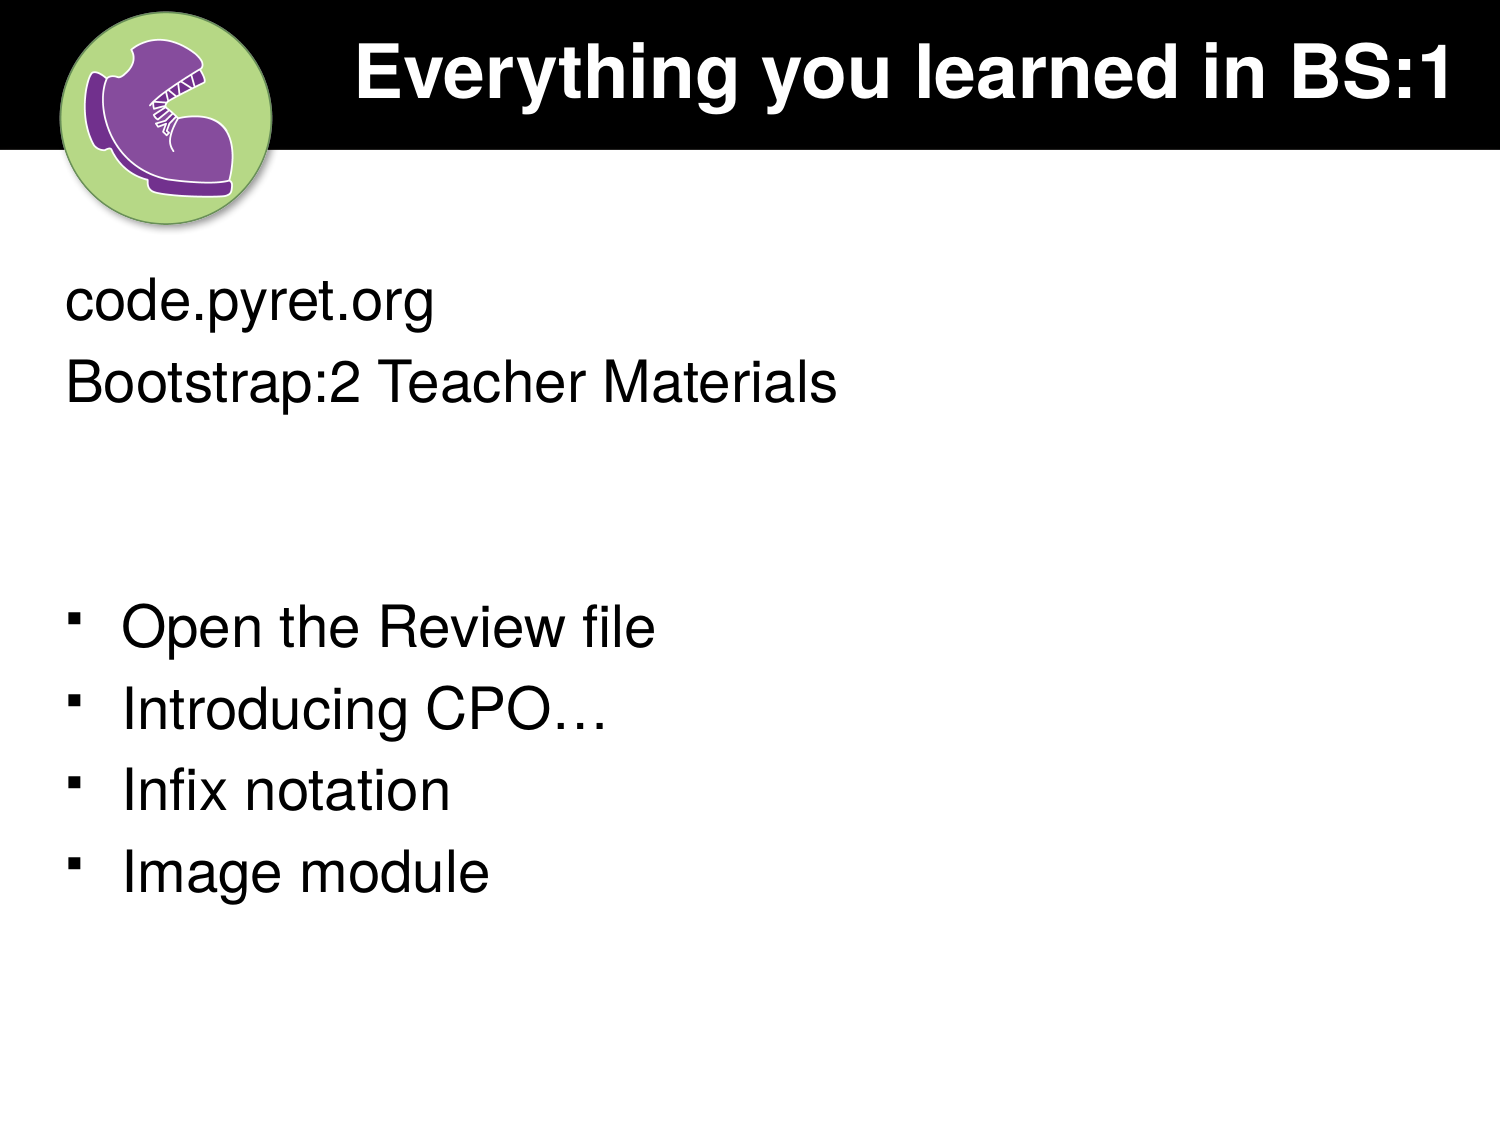

# Everything you learned in BS:1
code.pyret.org
Bootstrap:2 Teacher Materials

Open the Review file
Introducing CPO…
Infix notation
Image module